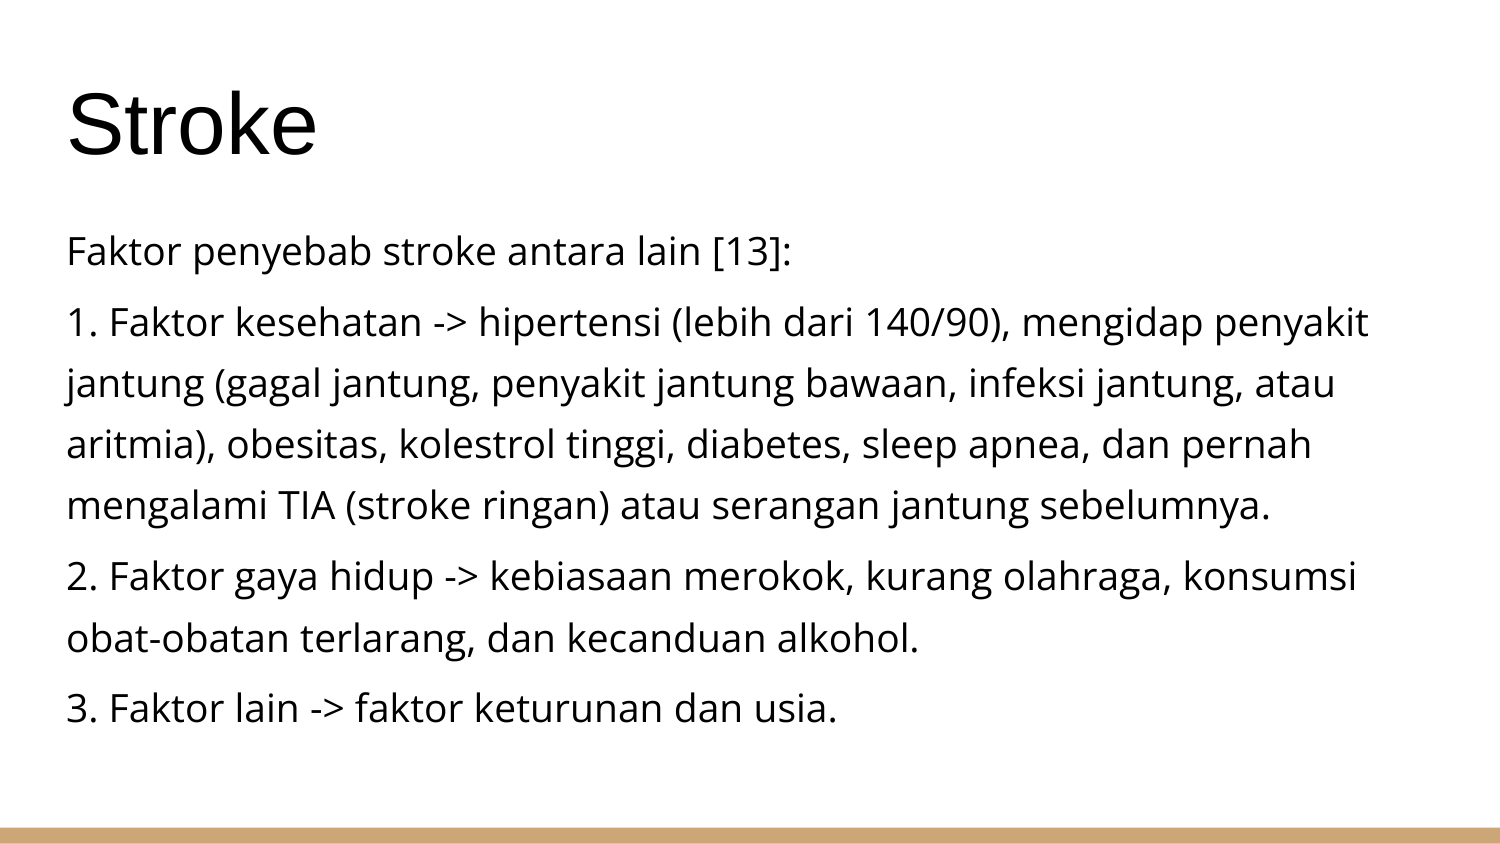

# Stroke
Faktor penyebab stroke antara lain [13]:
1. Faktor kesehatan -> hipertensi (lebih dari 140/90), mengidap penyakit jantung (gagal jantung, penyakit jantung bawaan, infeksi jantung, atau aritmia), obesitas, kolestrol tinggi, diabetes, sleep apnea, dan pernah mengalami TIA (stroke ringan) atau serangan jantung sebelumnya.
2. Faktor gaya hidup -> kebiasaan merokok, kurang olahraga, konsumsi obat-obatan terlarang, dan kecanduan alkohol.
3. Faktor lain -> faktor keturunan dan usia.